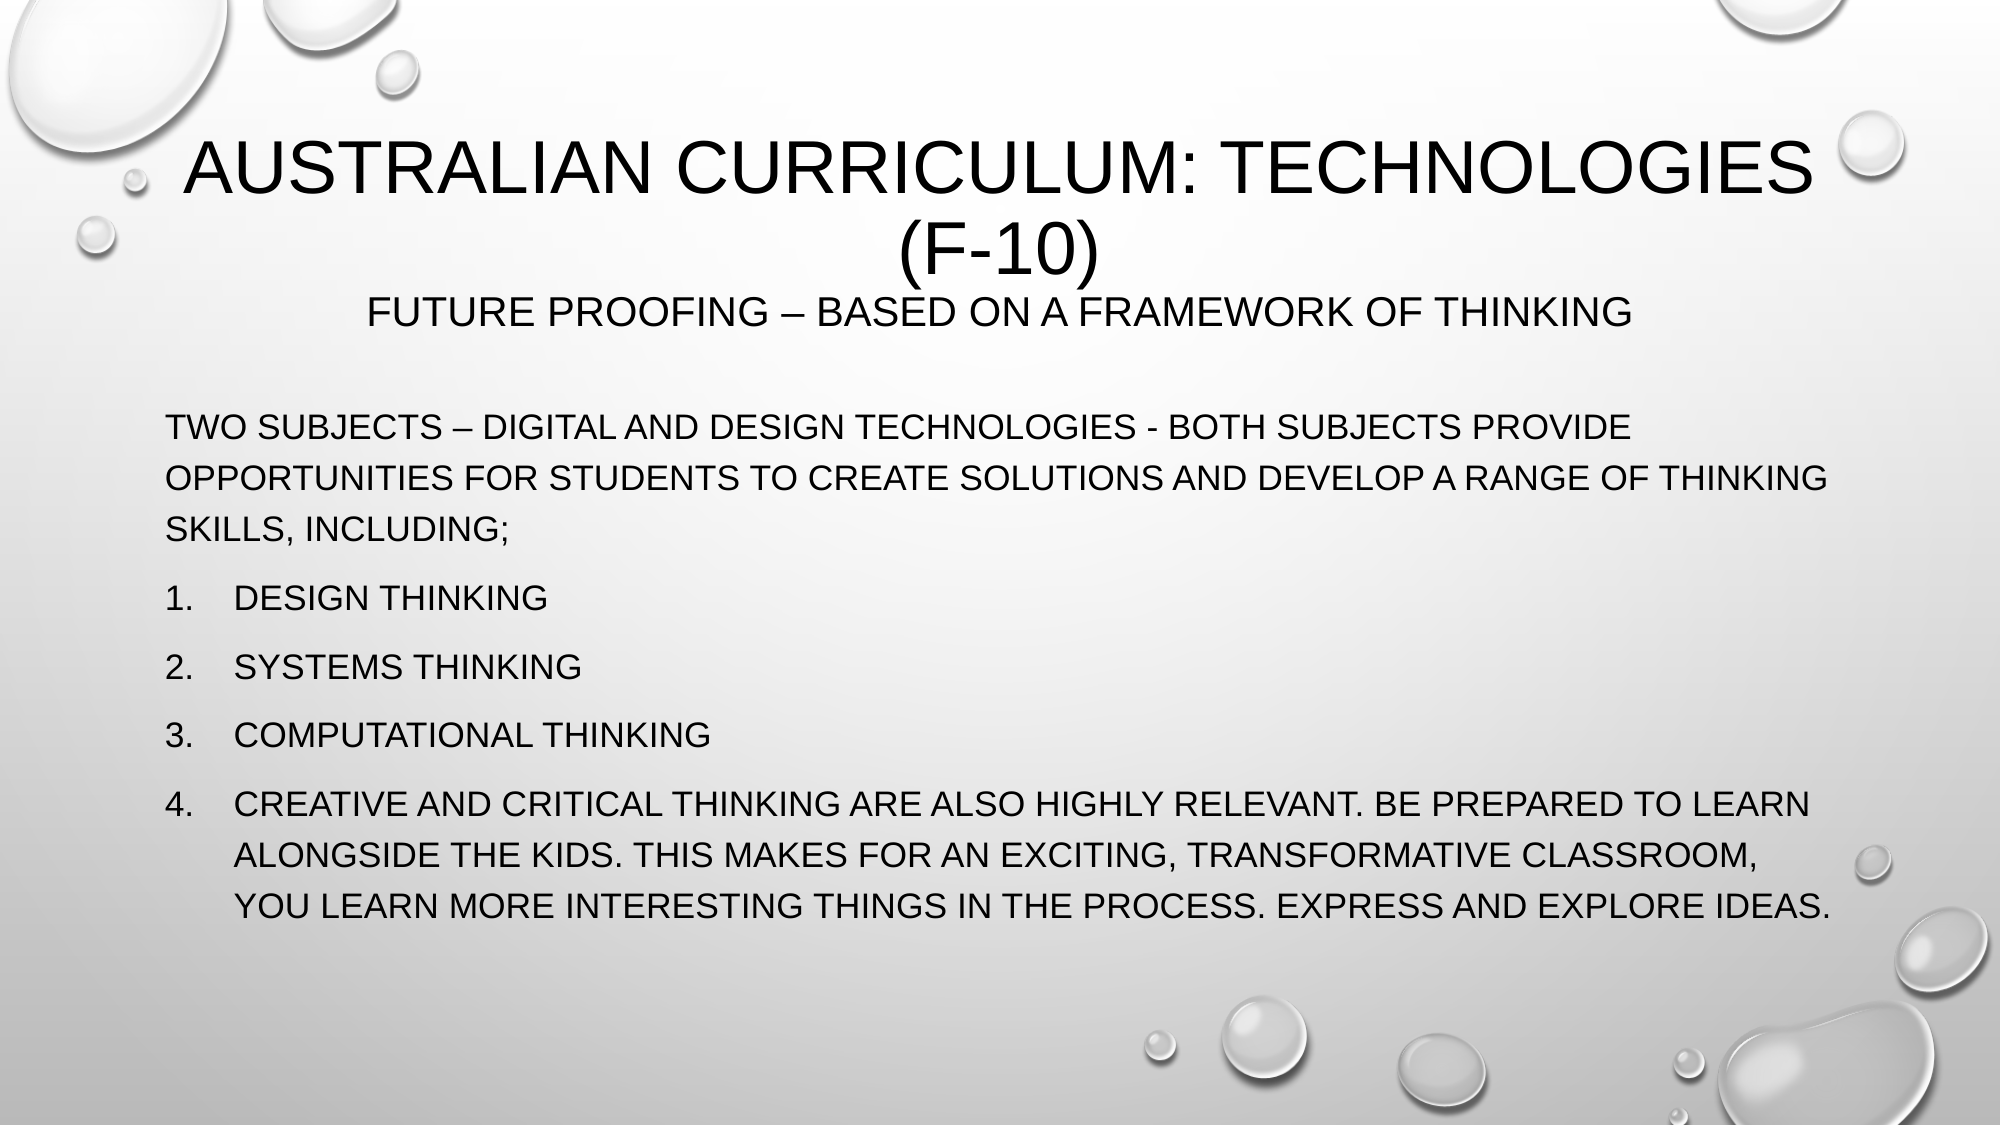

# Australian Curriculum: Technologies (F-10) Future proofing – based on a framework of thinking
Two subjects – Digital and design technologies - Both subjects provide opportunities for students to create solutions and develop a range of thinking skills, including;
Design thinking
Systems thinking
Computational thinking
creative and critical thinking are also highly relevant. Be prepared to learn alongside the kids. This makes for an exciting, Transformative classroom, you learn more interesting things in the process. Express and explore ideas.